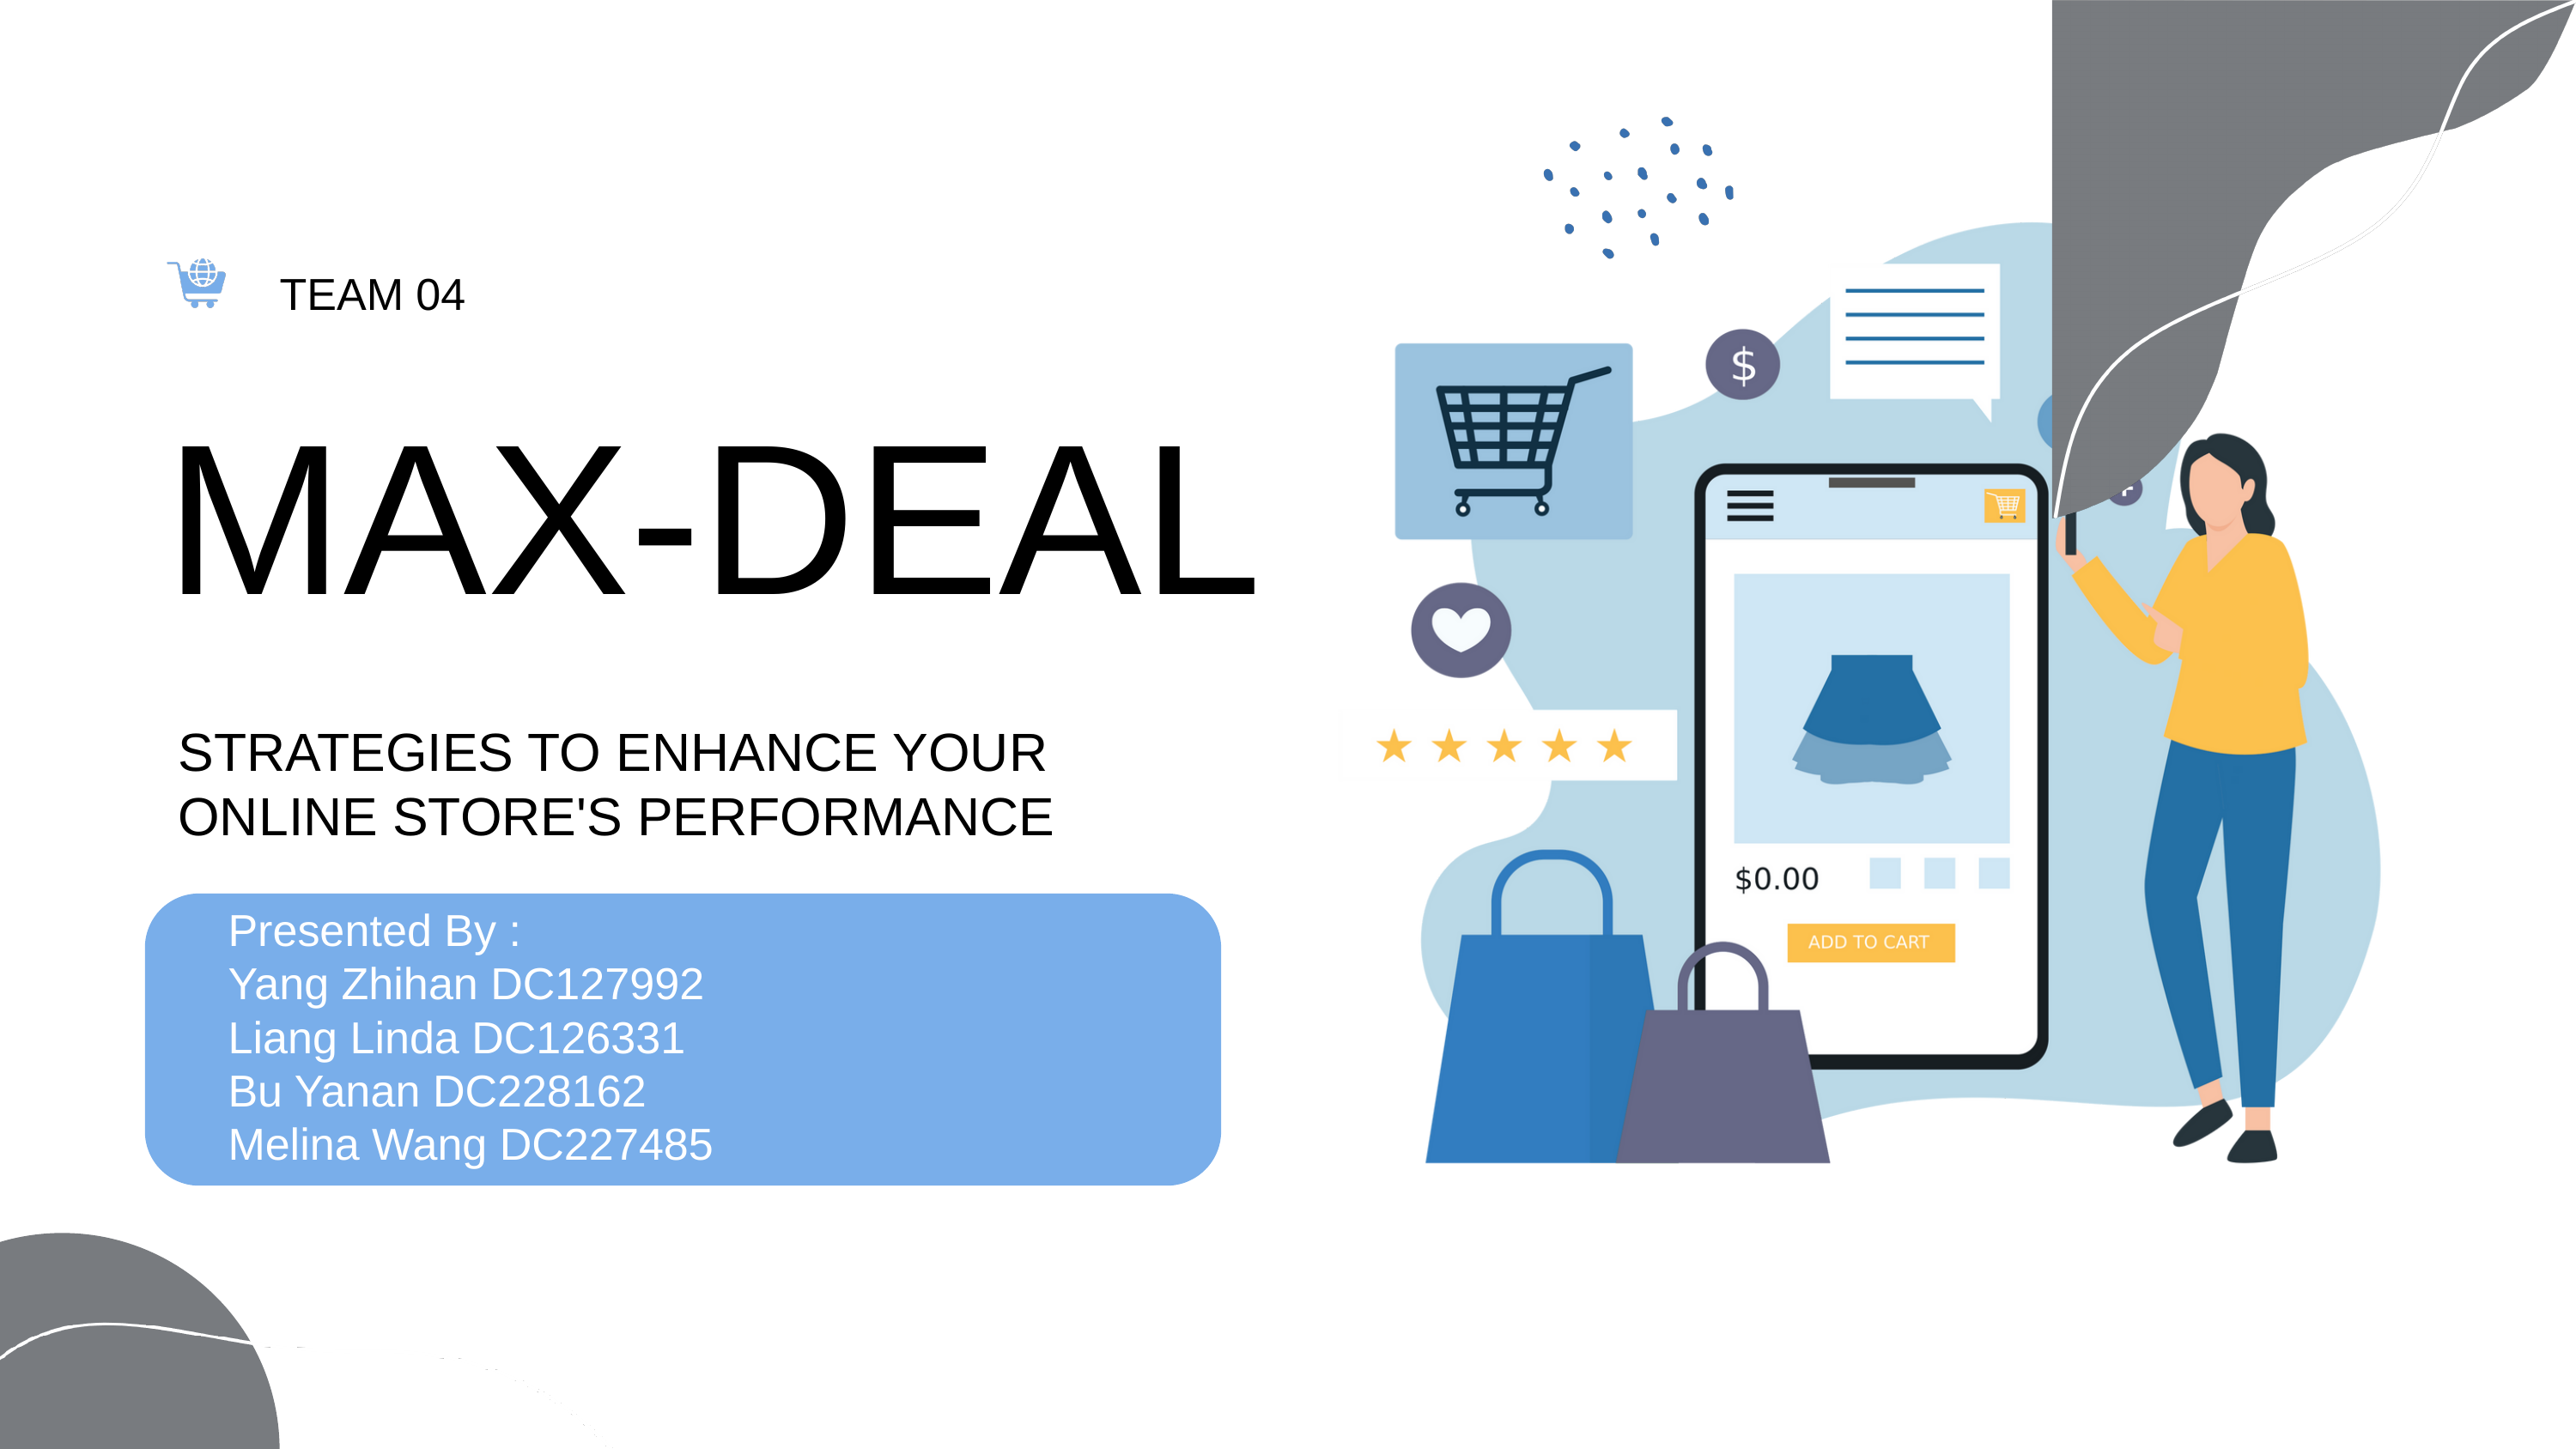

TEAM 04
MAX-DEAL
STRATEGIES TO ENHANCE YOUR ONLINE STORE'S PERFORMANCE

Presented By :
Yang Zhihan DC127992
Liang Linda DC126331
Bu Yanan DC228162
Melina Wang DC227485